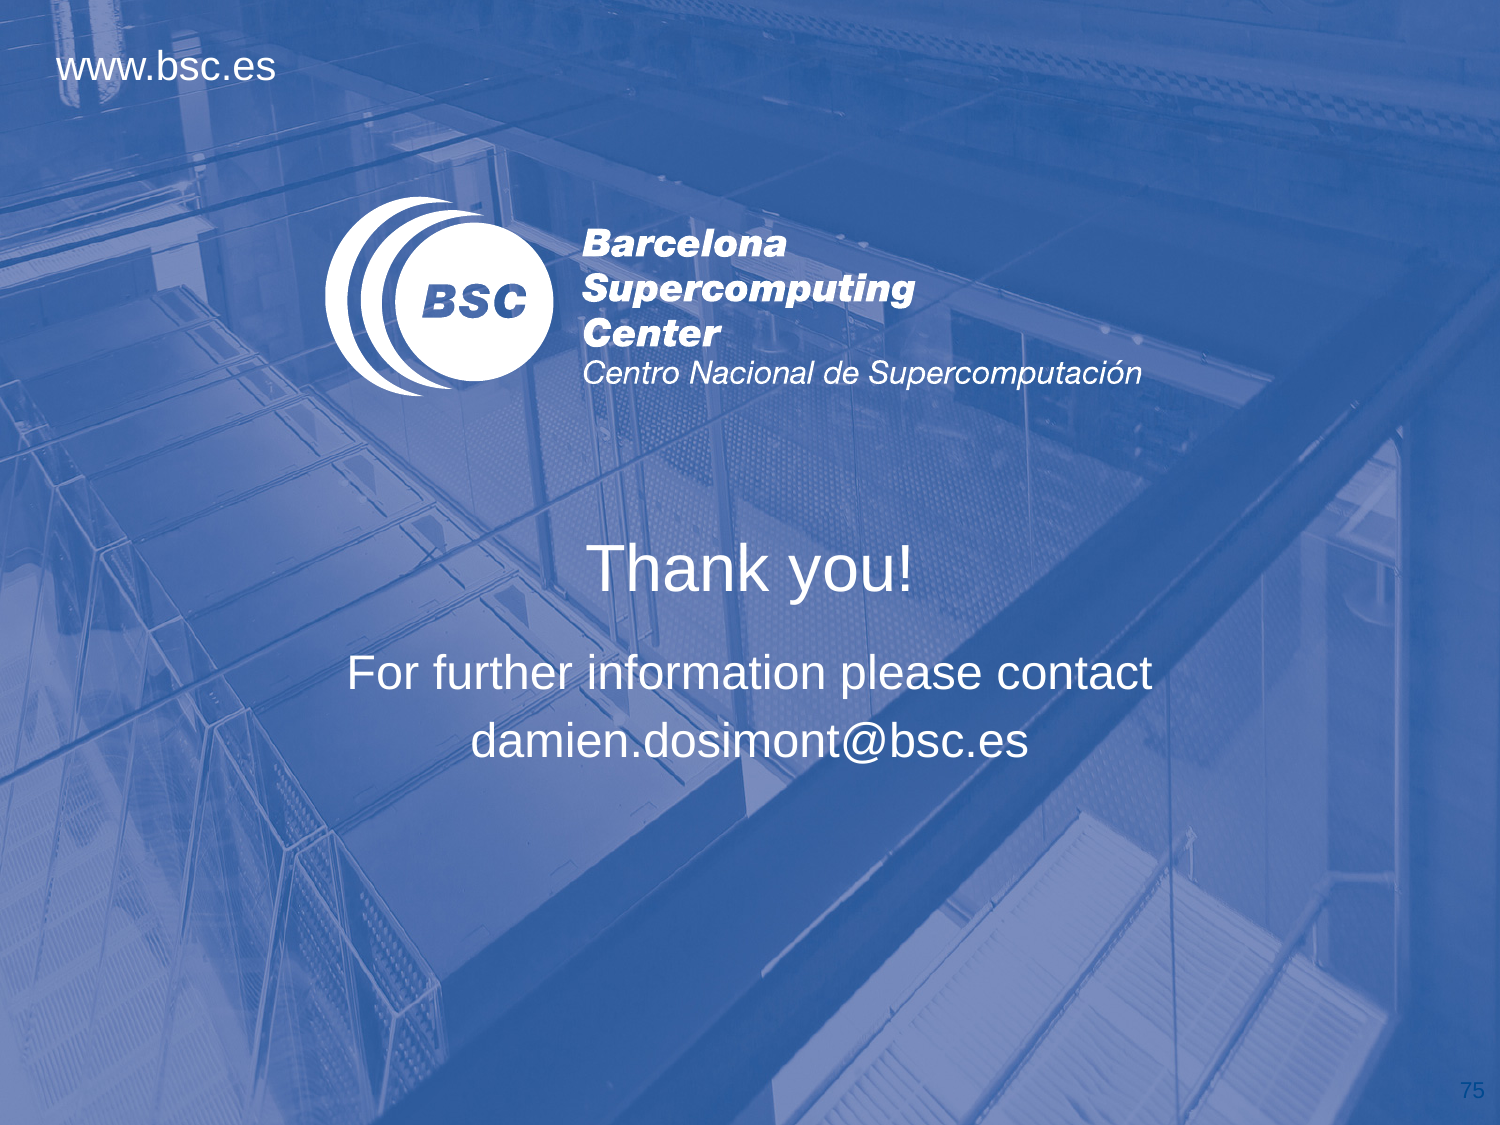

# Thank you!
For further information please contact
damien.dosimont@bsc.es
75